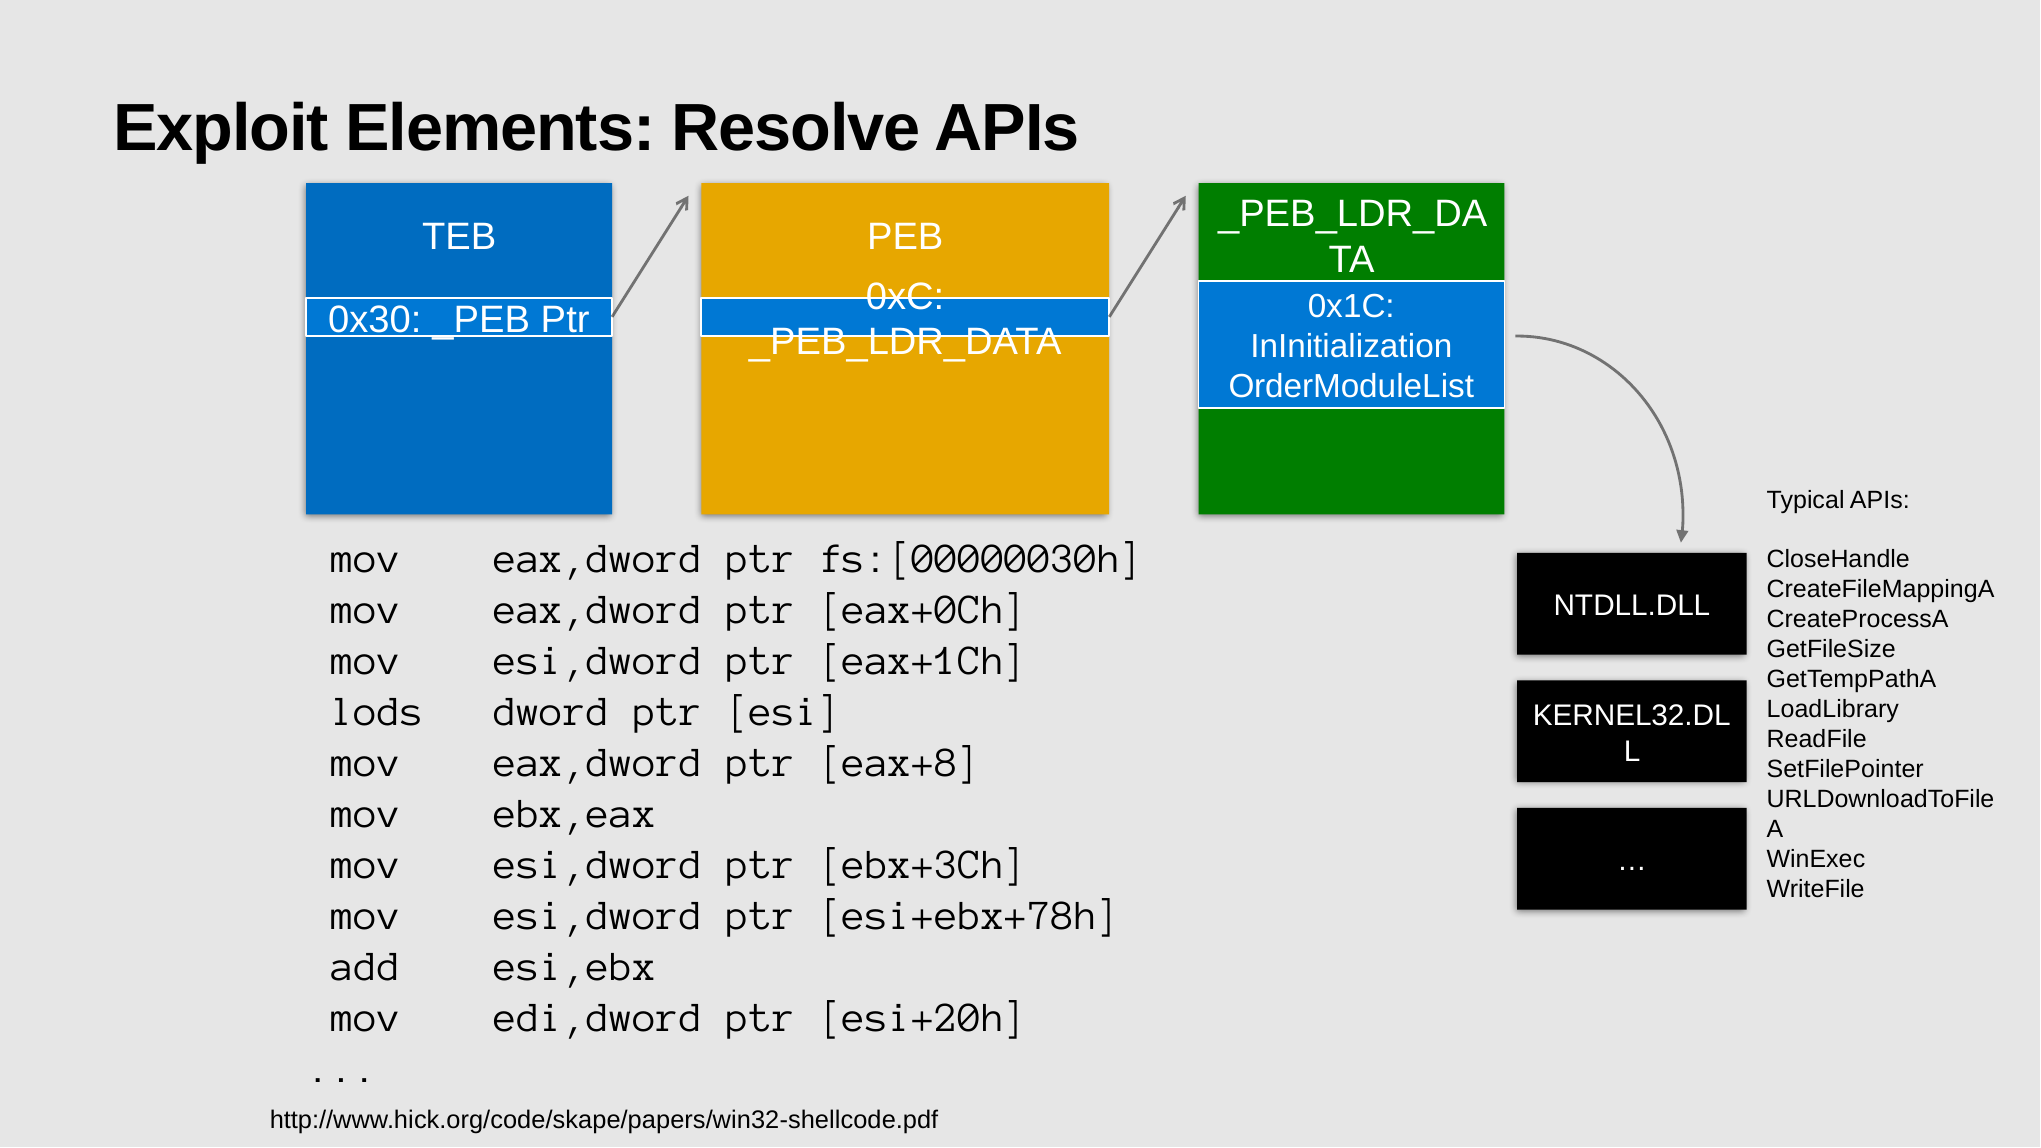

Exploit Elements: Resolve APIs
TEB

PEB

_PEB_LDR_DATA

0x1C: InInitialization OrderModuleList
0x30: _PEB Ptr
0xC: _PEB_LDR_DATA

Typical APIs:

CloseHandle
CreateFileMappingA
CreateProcessA
GetFileSize
GetTempPathA
LoadLibrary
ReadFile
SetFilePointer
URLDownloadToFileA
WinExec
WriteFile
 mov    eax,dword ptr fs:[00000030h]
 mov    eax,dword ptr [eax+0Ch]
 mov    esi,dword ptr [eax+1Ch]
 lods   dword ptr [esi]
 mov    eax,dword ptr [eax+8]
 mov    ebx,eax
 mov    esi,dword ptr [ebx+3Ch]
 mov    esi,dword ptr [esi+ebx+78h]
 add    esi,ebx
 mov    edi,dword ptr [esi+20h]
...
NTDLL.DLL
KERNEL32.DLL
…
http://www.hick.org/code/skape/papers/win32-shellcode.pdf